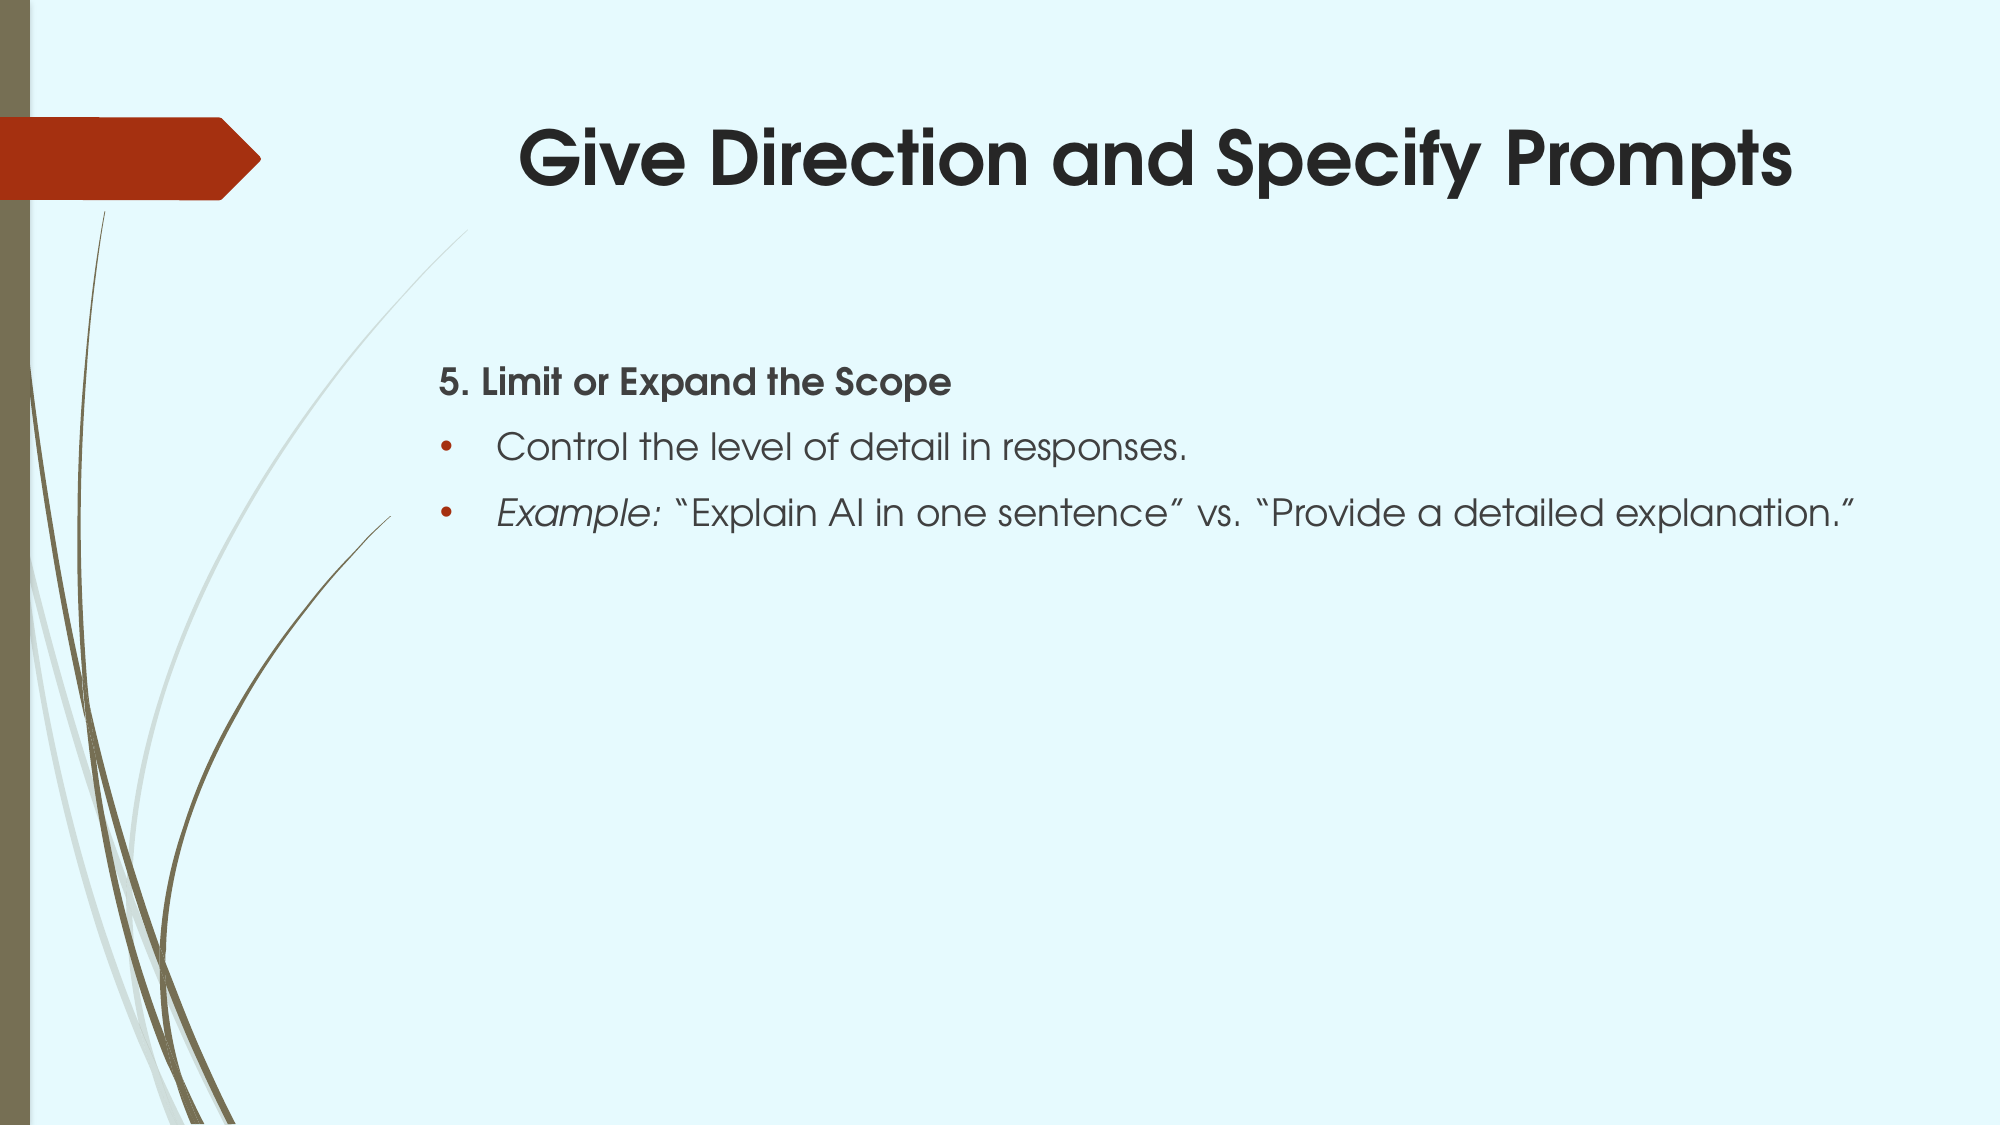

# Give Direction and Specify Prompts
5. Limit or Expand the Scope
Control the level of detail in responses.
Example: “Explain AI in one sentence” vs. “Provide a detailed explanation.”